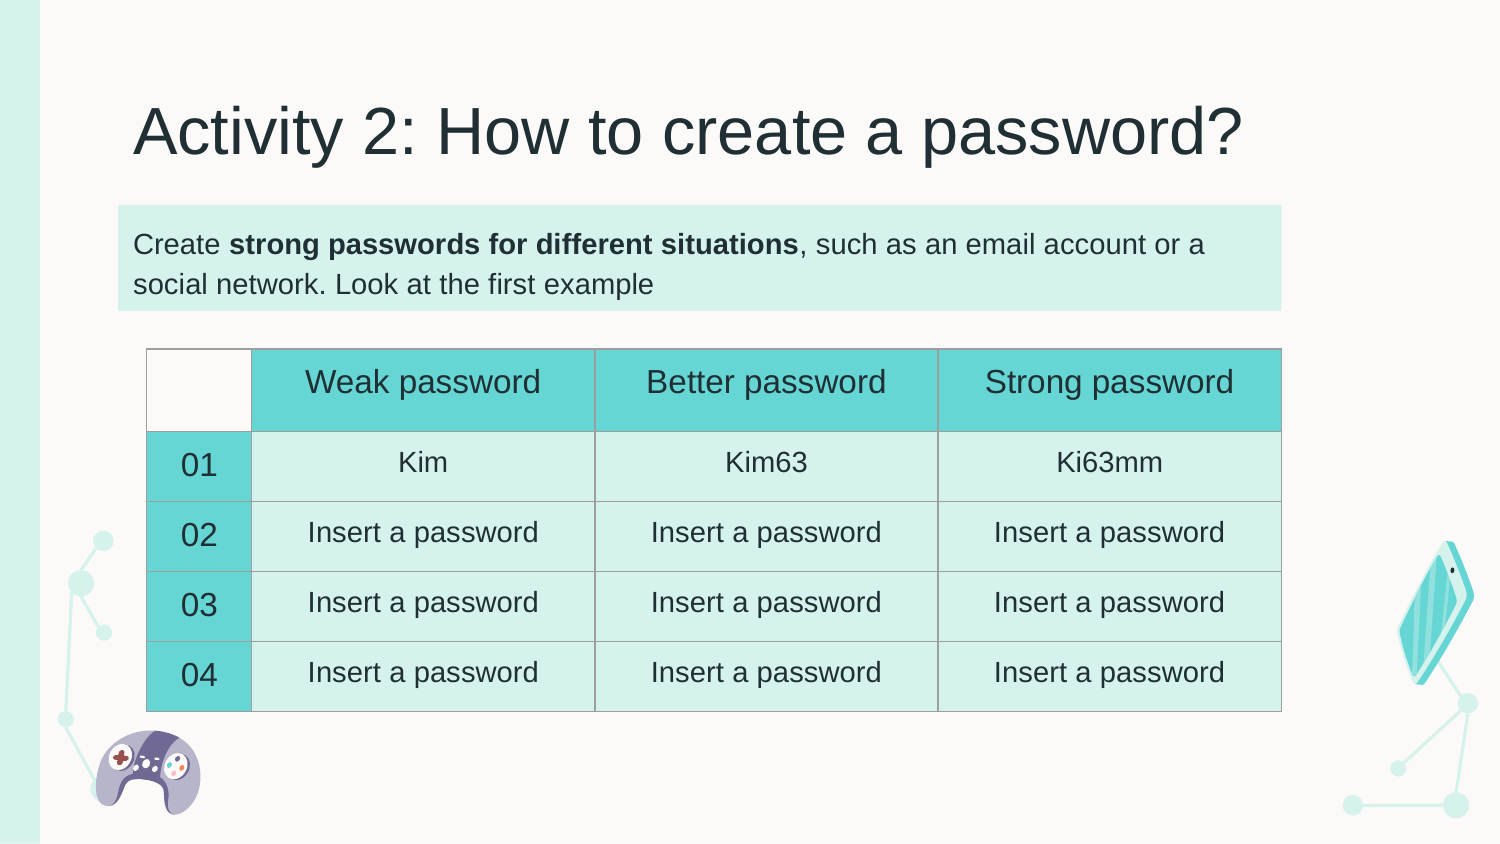

# Activity 2: How to create a password?
Create strong passwords for different situations, such as an email account or a social network. Look at the first example
|  | Weak password | Better password | Strong password |
| --- | --- | --- | --- |
| 01 | Kim | Kim63 | Ki63mm |
| 02 | Insert a password | Insert a password | Insert a password |
| 03 | Insert a password | Insert a password | Insert a password |
| 04 | Insert a password | Insert a password | Insert a password |